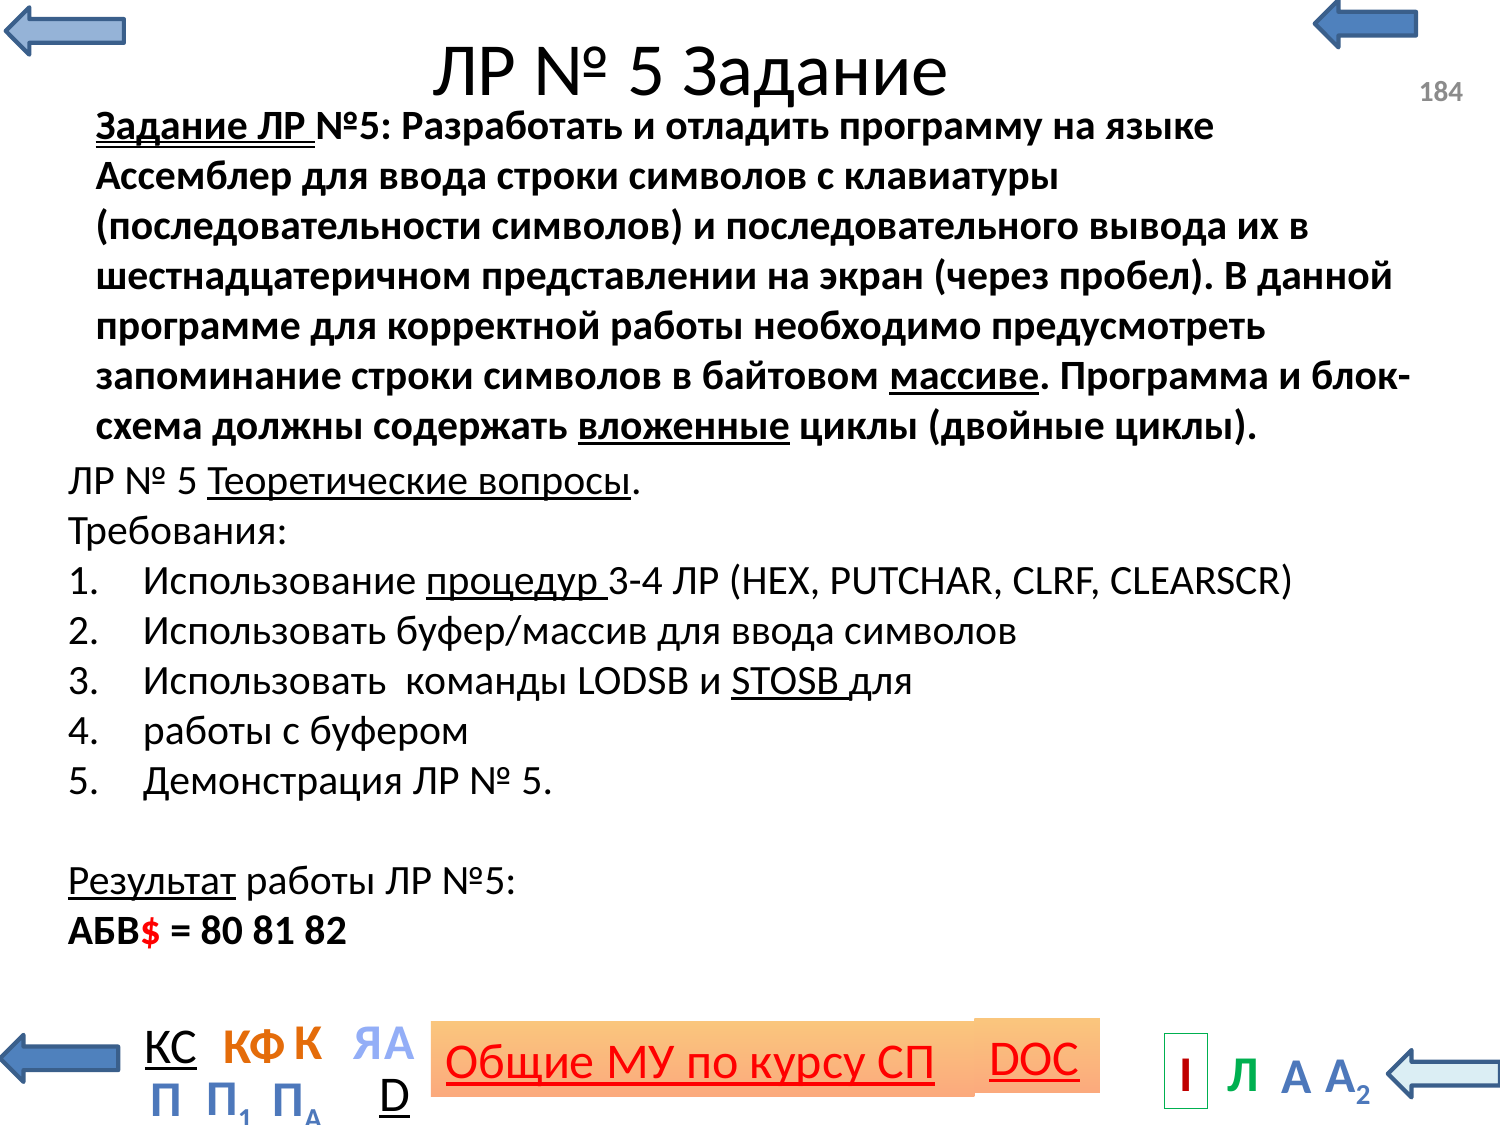

# ЛР № 5 Задание
184
Задание ЛР №5: Разработать и отладить программу на языке Ассемблер для ввода строки символов с клавиатуры (последовательности символов) и последовательного вывода их в шестнадцатеричном представлении на экран (через пробел). В данной программе для корректной работы необходимо предусмотреть запоминание строки символов в байтовом массиве. Программа и блок-схема должны содержать вложенные циклы (двойные циклы).

ЛР № 5 Теоретические вопросы.
Требования:
Использование процедур 3-4 ЛР (HEX, PUTCHAR, CLRF, CLEARSCR)
Использовать буфер/массив для ввода символов
Использовать  команды LODSB и STOSB для
работы с буфером
Демонстрация ЛР № 5.

Результат работы ЛР №5:
АБВ$ = 80 81 82